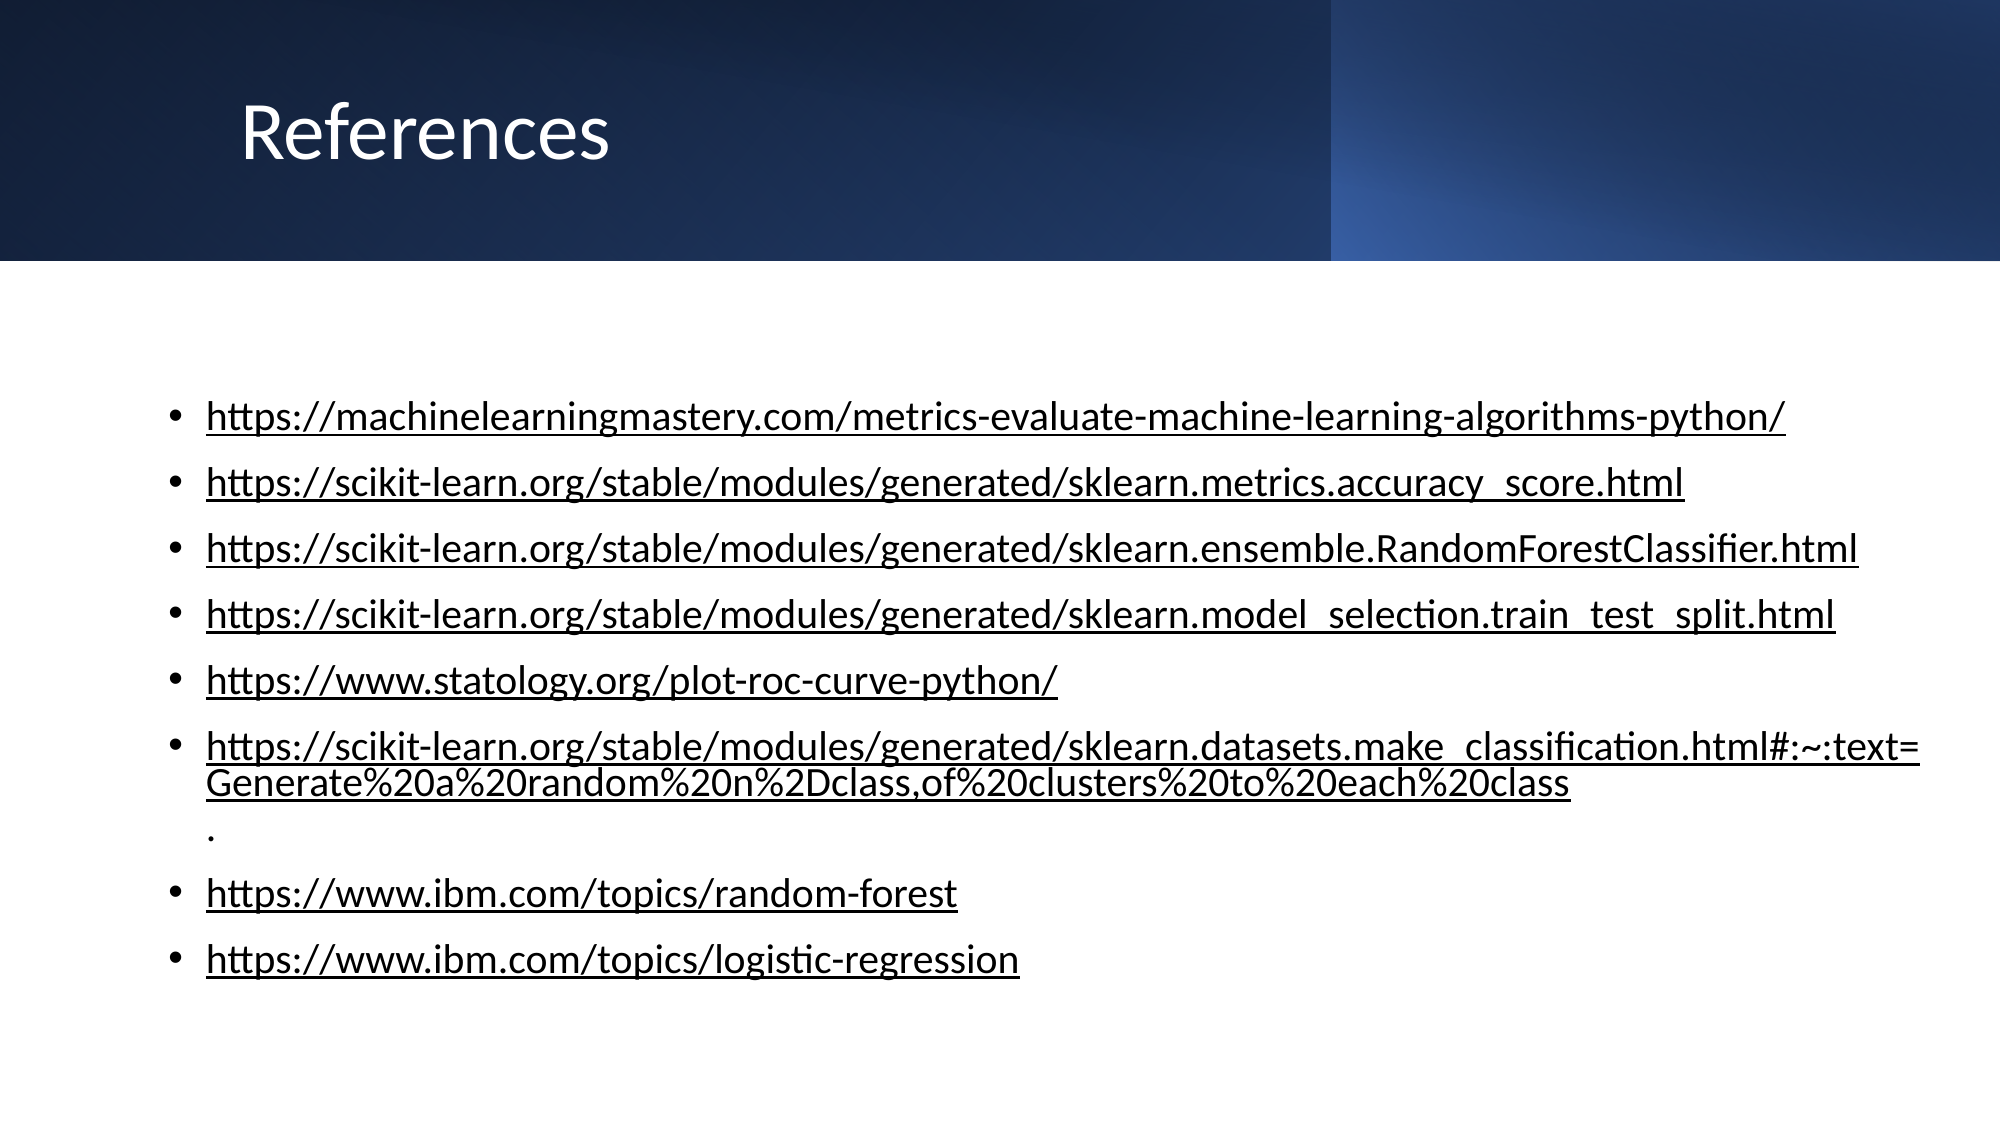

# References
https://machinelearningmastery.com/metrics-evaluate-machine-learning-algorithms-python/
https://scikit-learn.org/stable/modules/generated/sklearn.metrics.accuracy_score.html
https://scikit-learn.org/stable/modules/generated/sklearn.ensemble.RandomForestClassifier.html
https://scikit-learn.org/stable/modules/generated/sklearn.model_selection.train_test_split.html
https://www.statology.org/plot-roc-curve-python/
https://scikit-learn.org/stable/modules/generated/sklearn.datasets.make_classification.html#:~:text=Generate%20a%20random%20n%2Dclass,of%20clusters%20to%20each%20class.
https://www.ibm.com/topics/random-forest
https://www.ibm.com/topics/logistic-regression

109